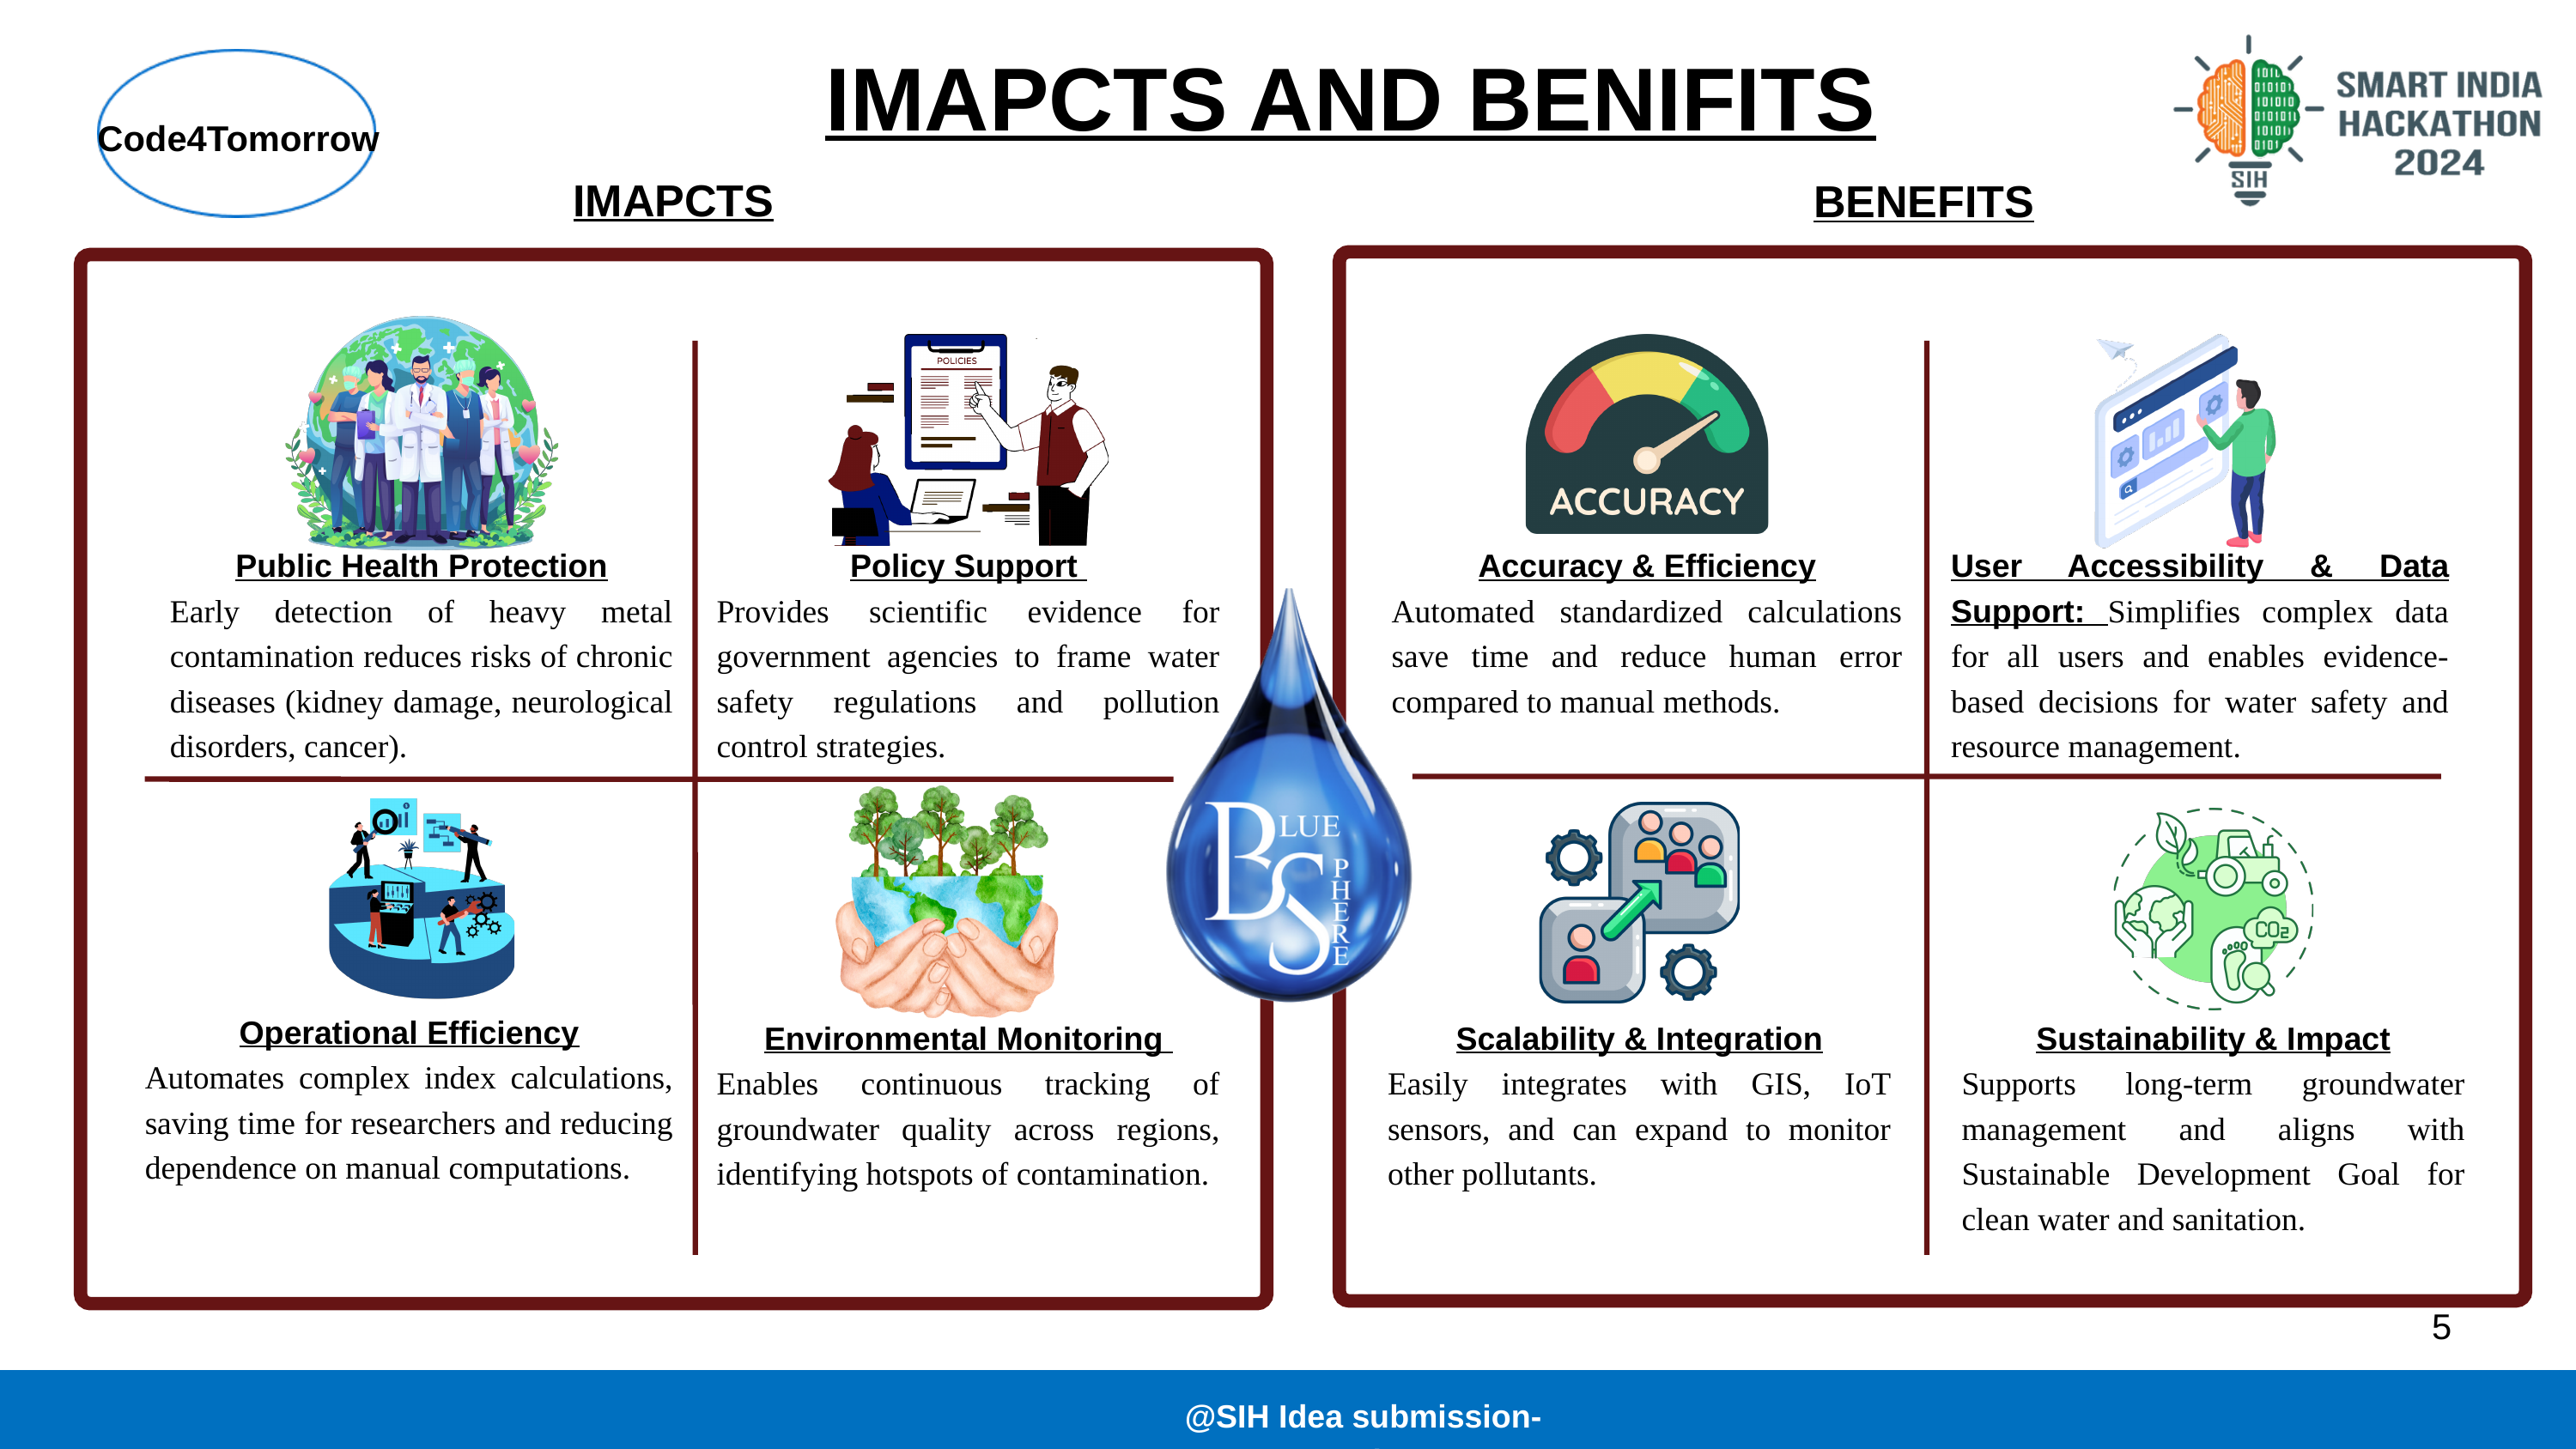

IMAPCTS AND BENIFITS

Code4Tomorrow
IMAPCTS
BENEFITS

Public Health Protection
Early detection of heavy metal contamination reduces risks of chronic diseases (kidney damage, neurological disorders, cancer).

Policy Support
Provides scientific evidence for government agencies to frame water safety regulations and pollution control strategies.

Accuracy & Efficiency
Automated standardized calculations save time and reduce human error compared to manual methods.

User Accessibility & Data Support: Simplifies complex data for all users and enables evidence-based decisions for water safety and resource management.

Operational Efficiency
Automates complex index calculations, saving time for researchers and reducing dependence on manual computations.

Environmental Monitoring
Enables continuous tracking of groundwater quality across regions, identifying hotspots of contamination.

Scalability & Integration
Easily integrates with GIS, IoT sensors, and can expand to monitor other pollutants.

Sustainability & Impact
Supports long-term groundwater management and aligns with Sustainable Development Goal for clean water and sanitation.
5

@SIH Idea submission- Template